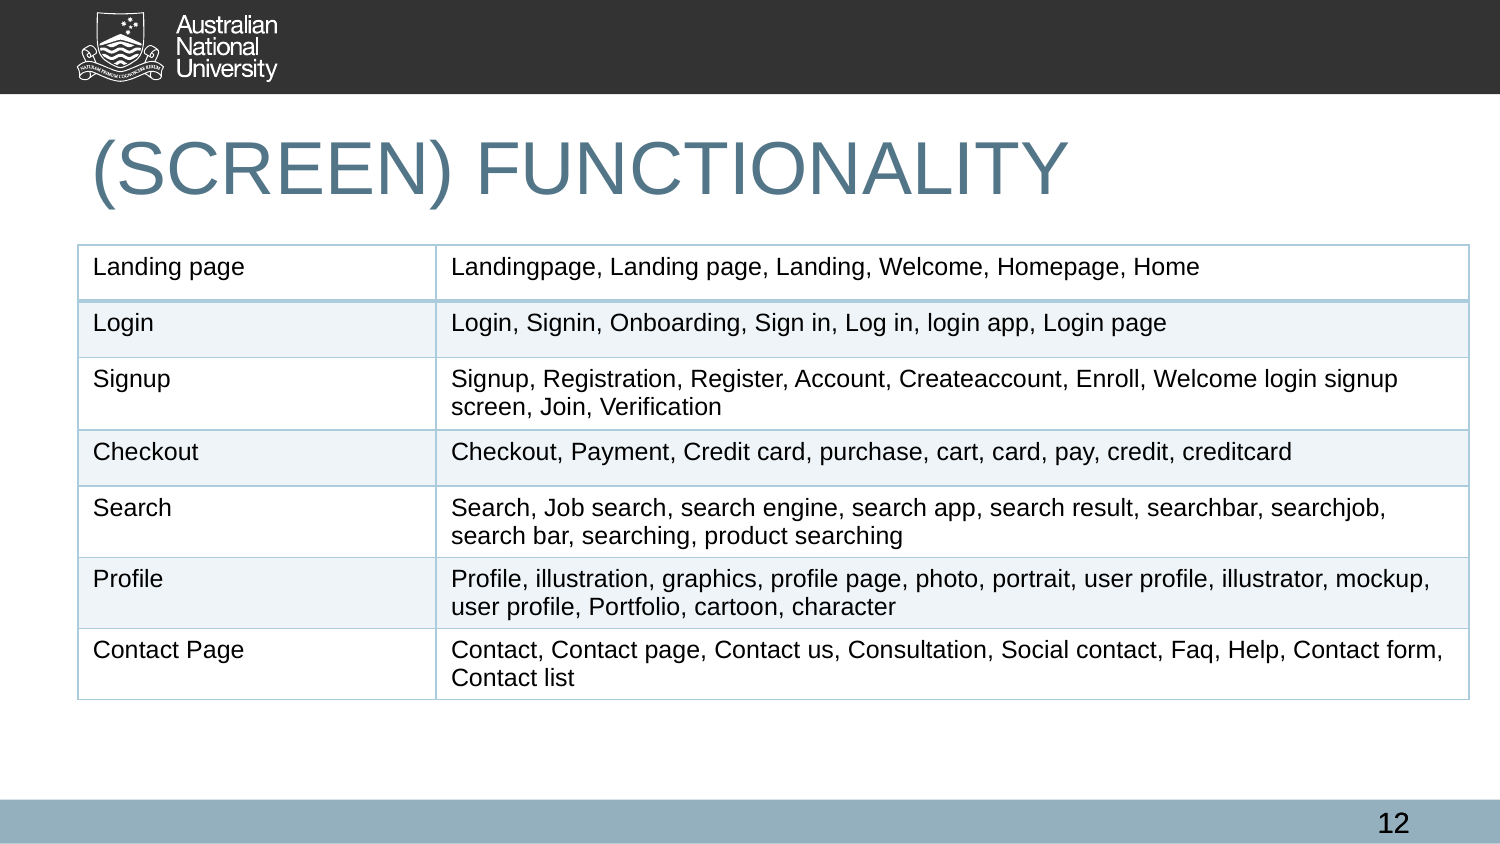

(SCREEN) FUNCTIONALITY
| Landing page | Landingpage, Landing page, Landing, Welcome, Homepage, Home |
| --- | --- |
| Login | Login, Signin, Onboarding, Sign in, Log in, login app, Login page |
| Signup | Signup, Registration, Register, Account, Createaccount, Enroll, Welcome login signup screen, Join, Verification |
| Checkout | Checkout, Payment, Credit card, purchase, cart, card, pay, credit, creditcard |
| Search | Search, Job search, search engine, search app, search result, searchbar, searchjob, search bar, searching, product searching |
| Profile | Profile, illustration, graphics, profile page, photo, portrait, user profile, illustrator, mockup, user profile, Portfolio, cartoon, character |
| Contact Page | Contact, Contact page, Contact us, Consultation, Social contact, Faq, Help, Contact form, Contact list |
12
12